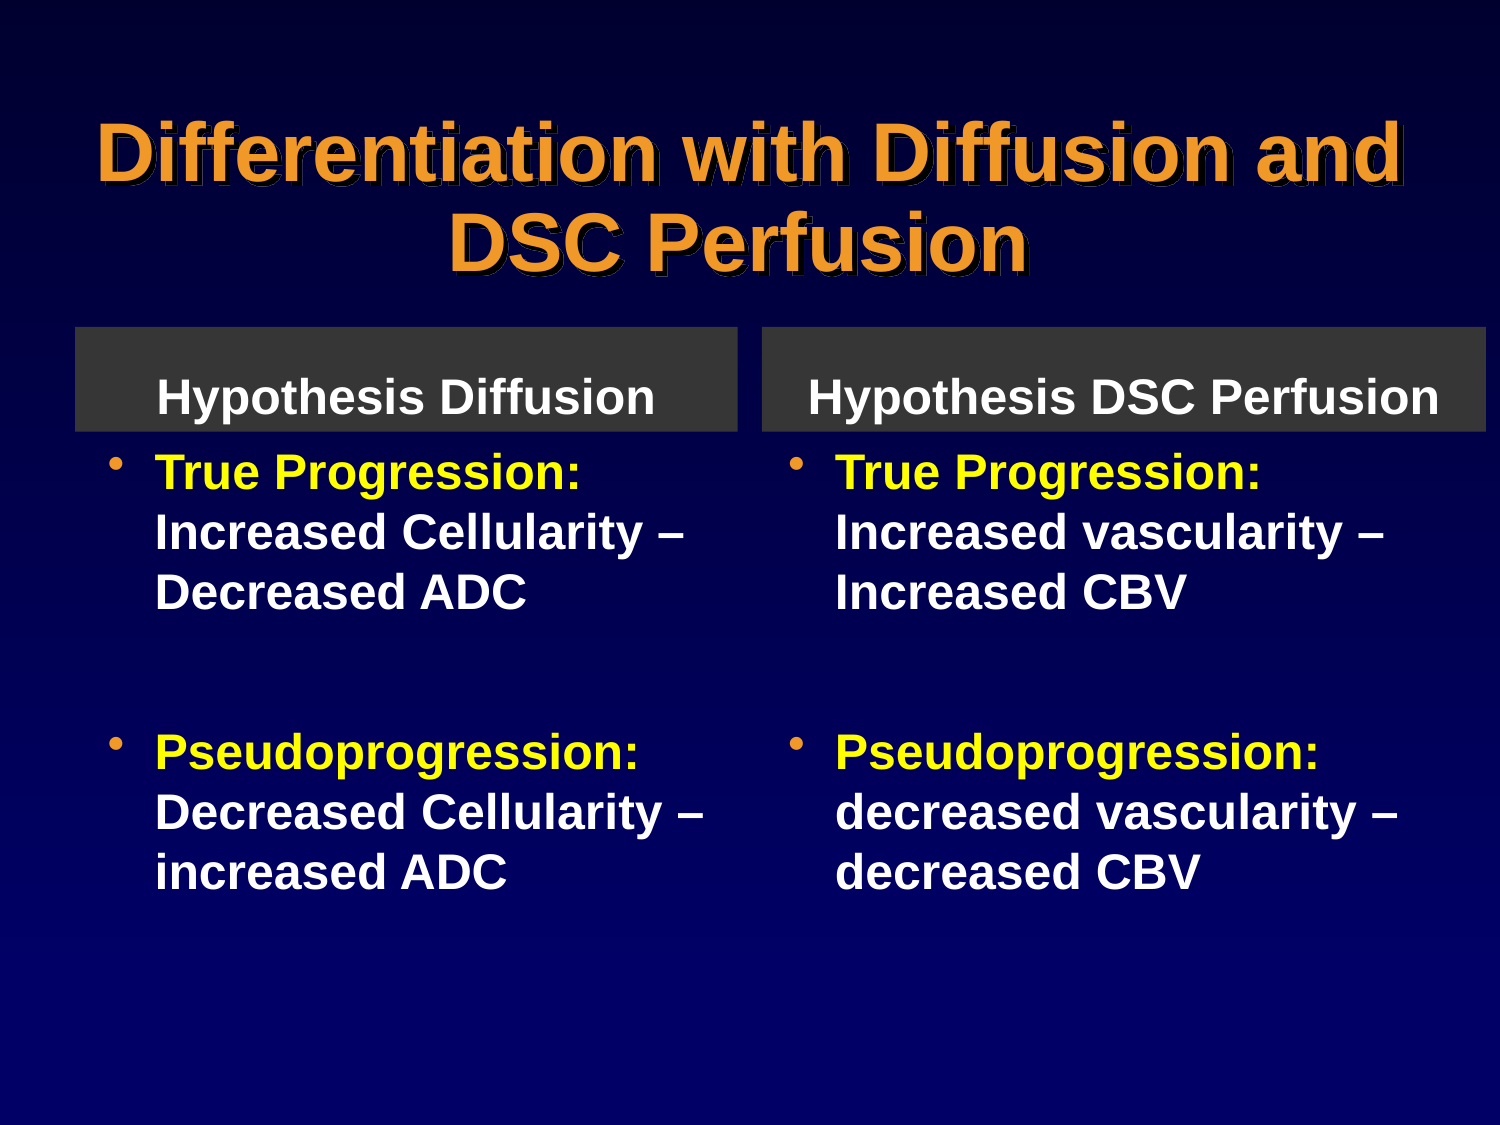

# Differentiation with Diffusion and DSC Perfusion
Hypothesis Diffusion
Hypothesis DSC Perfusion
True Progression: Increased Cellularity – Decreased ADC

Pseudoprogression: Decreased Cellularity – increased ADC
True Progression: Increased vascularity – Increased CBV

Pseudoprogression: decreased vascularity – decreased CBV